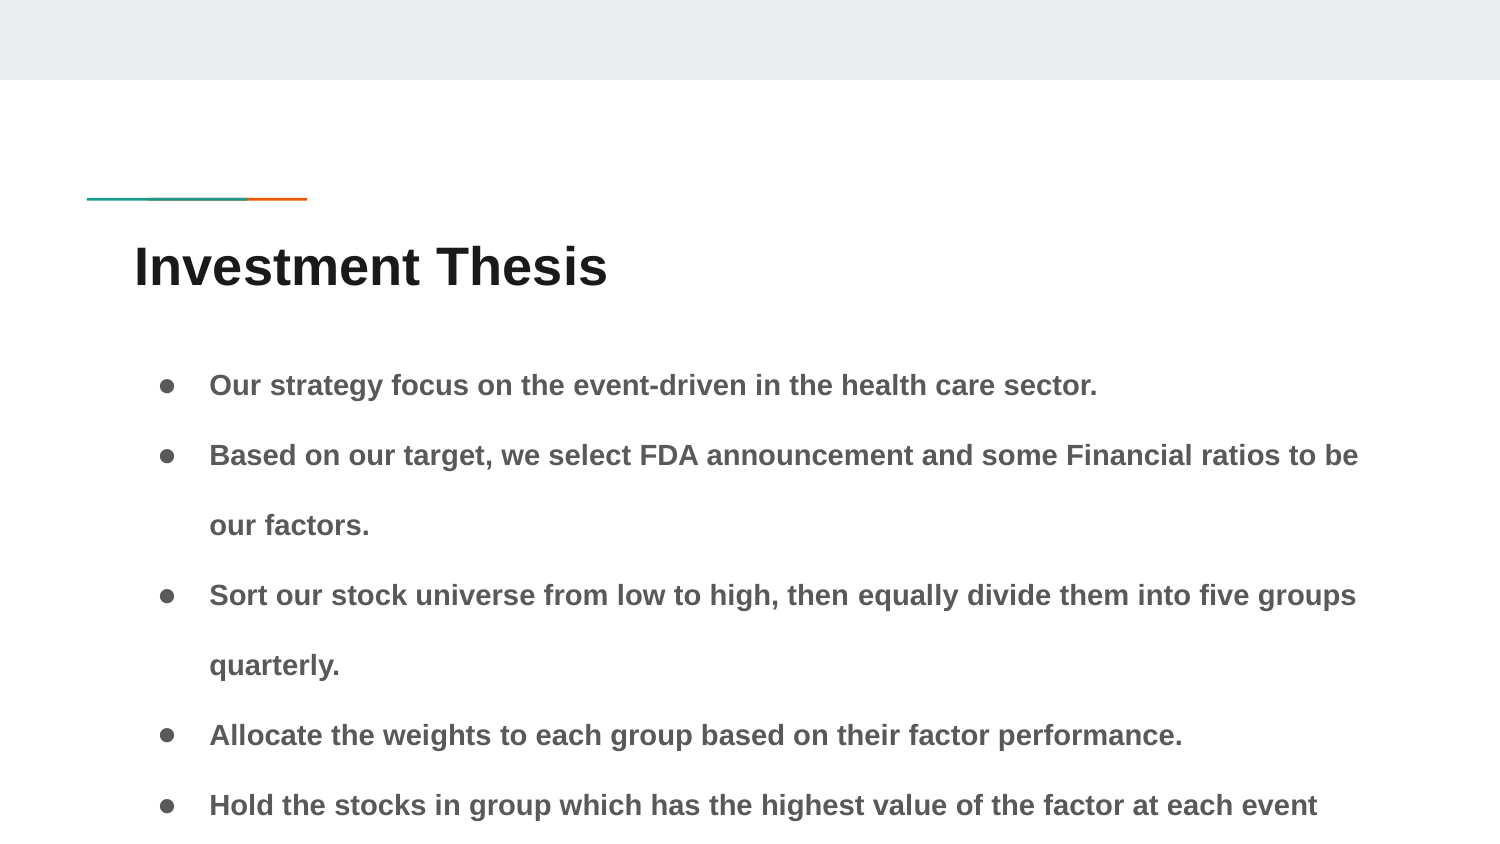

# Investment Thesis
Our strategy focus on the event-driven in the health care sector.
Based on our target, we select FDA announcement and some Financial ratios to be our factors.
Sort our stock universe from low to high, then equally divide them into five groups quarterly.
Allocate the weights to each group based on their factor performance.
Hold the stocks in group which has the highest value of the factor at each event time.
What's more, we assign the weight to each stock based on their corresponding factor values.